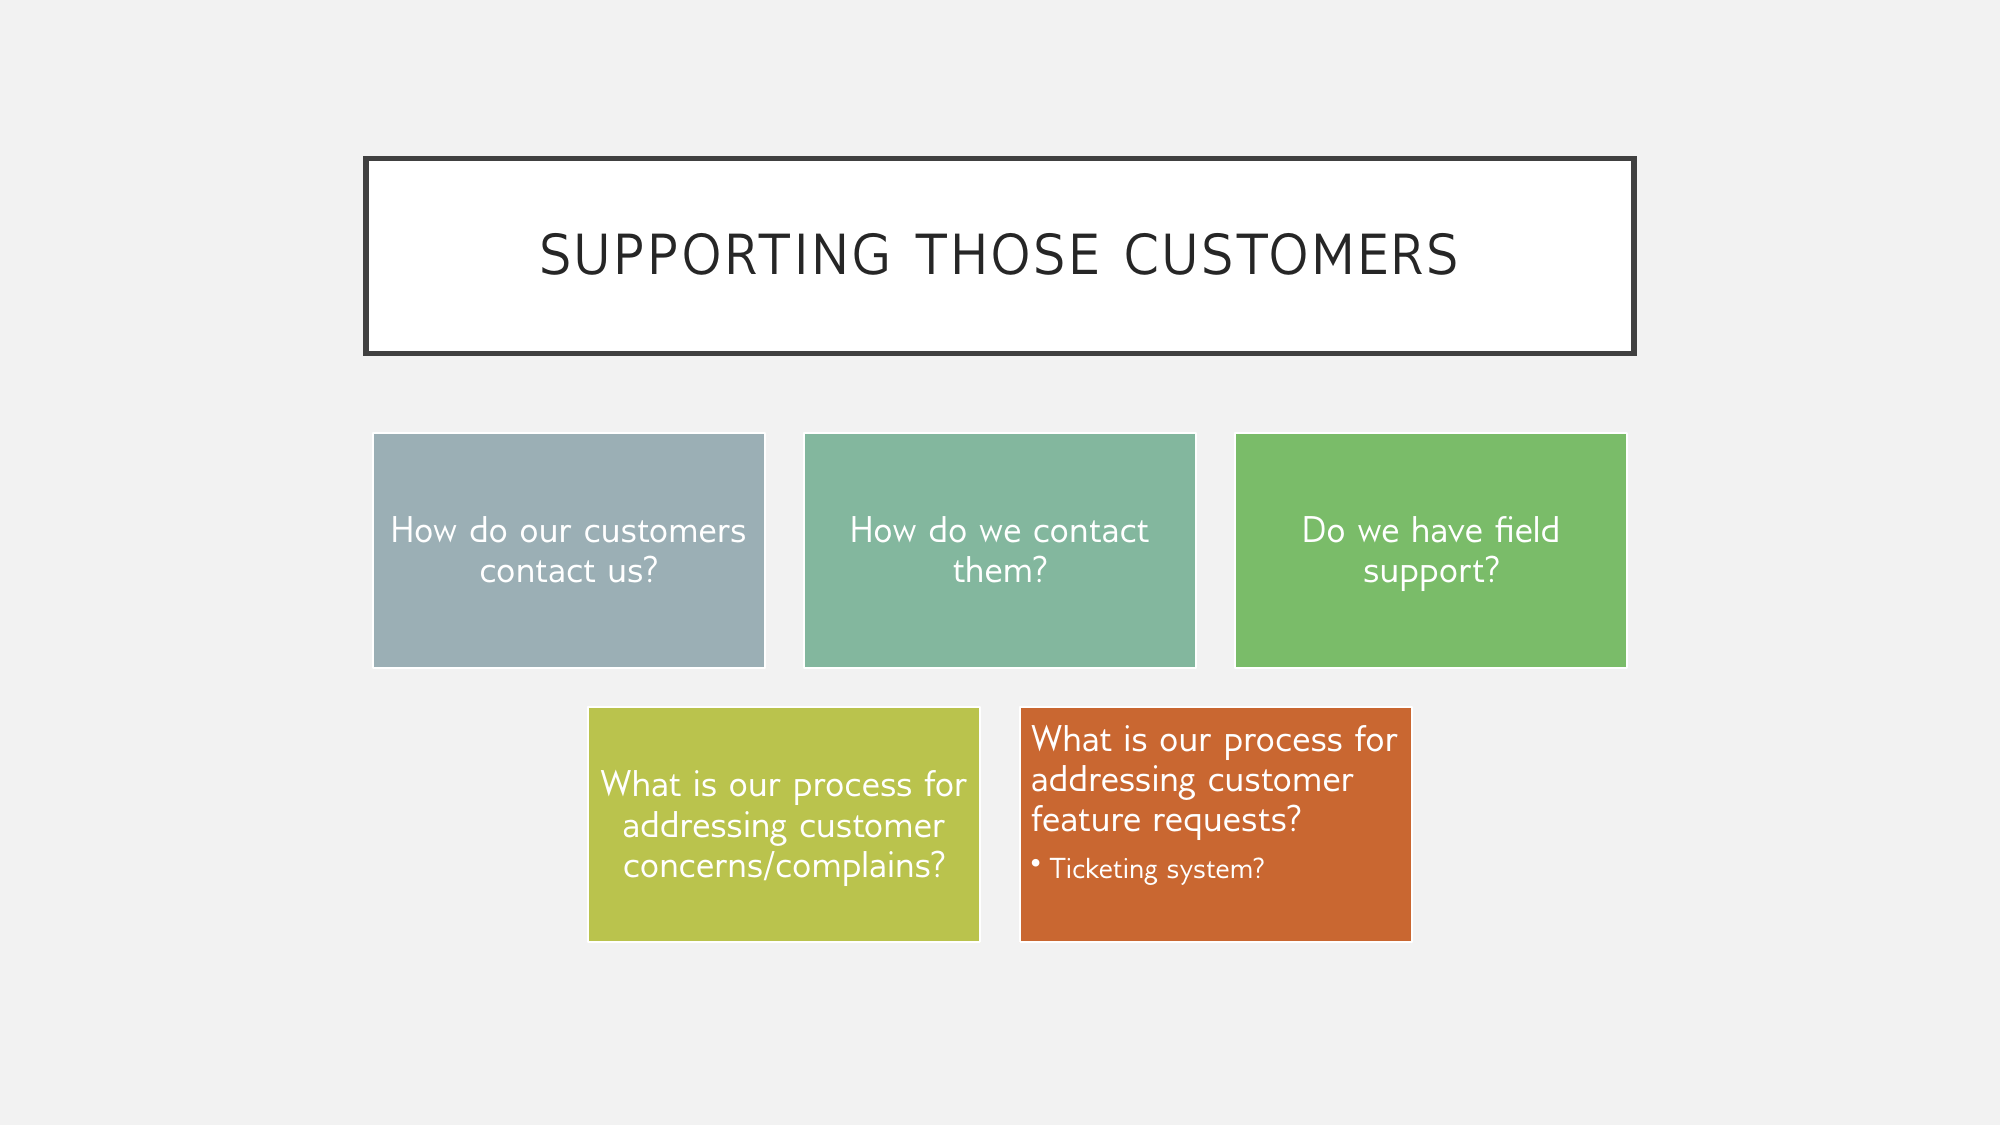

# Supporting those customers
How do our customers contact us?
How do we contact them?
Do we have field support?
What is our process for addressing customer concerns/complains?
What is our process for addressing customer feature requests?
Ticketing system?